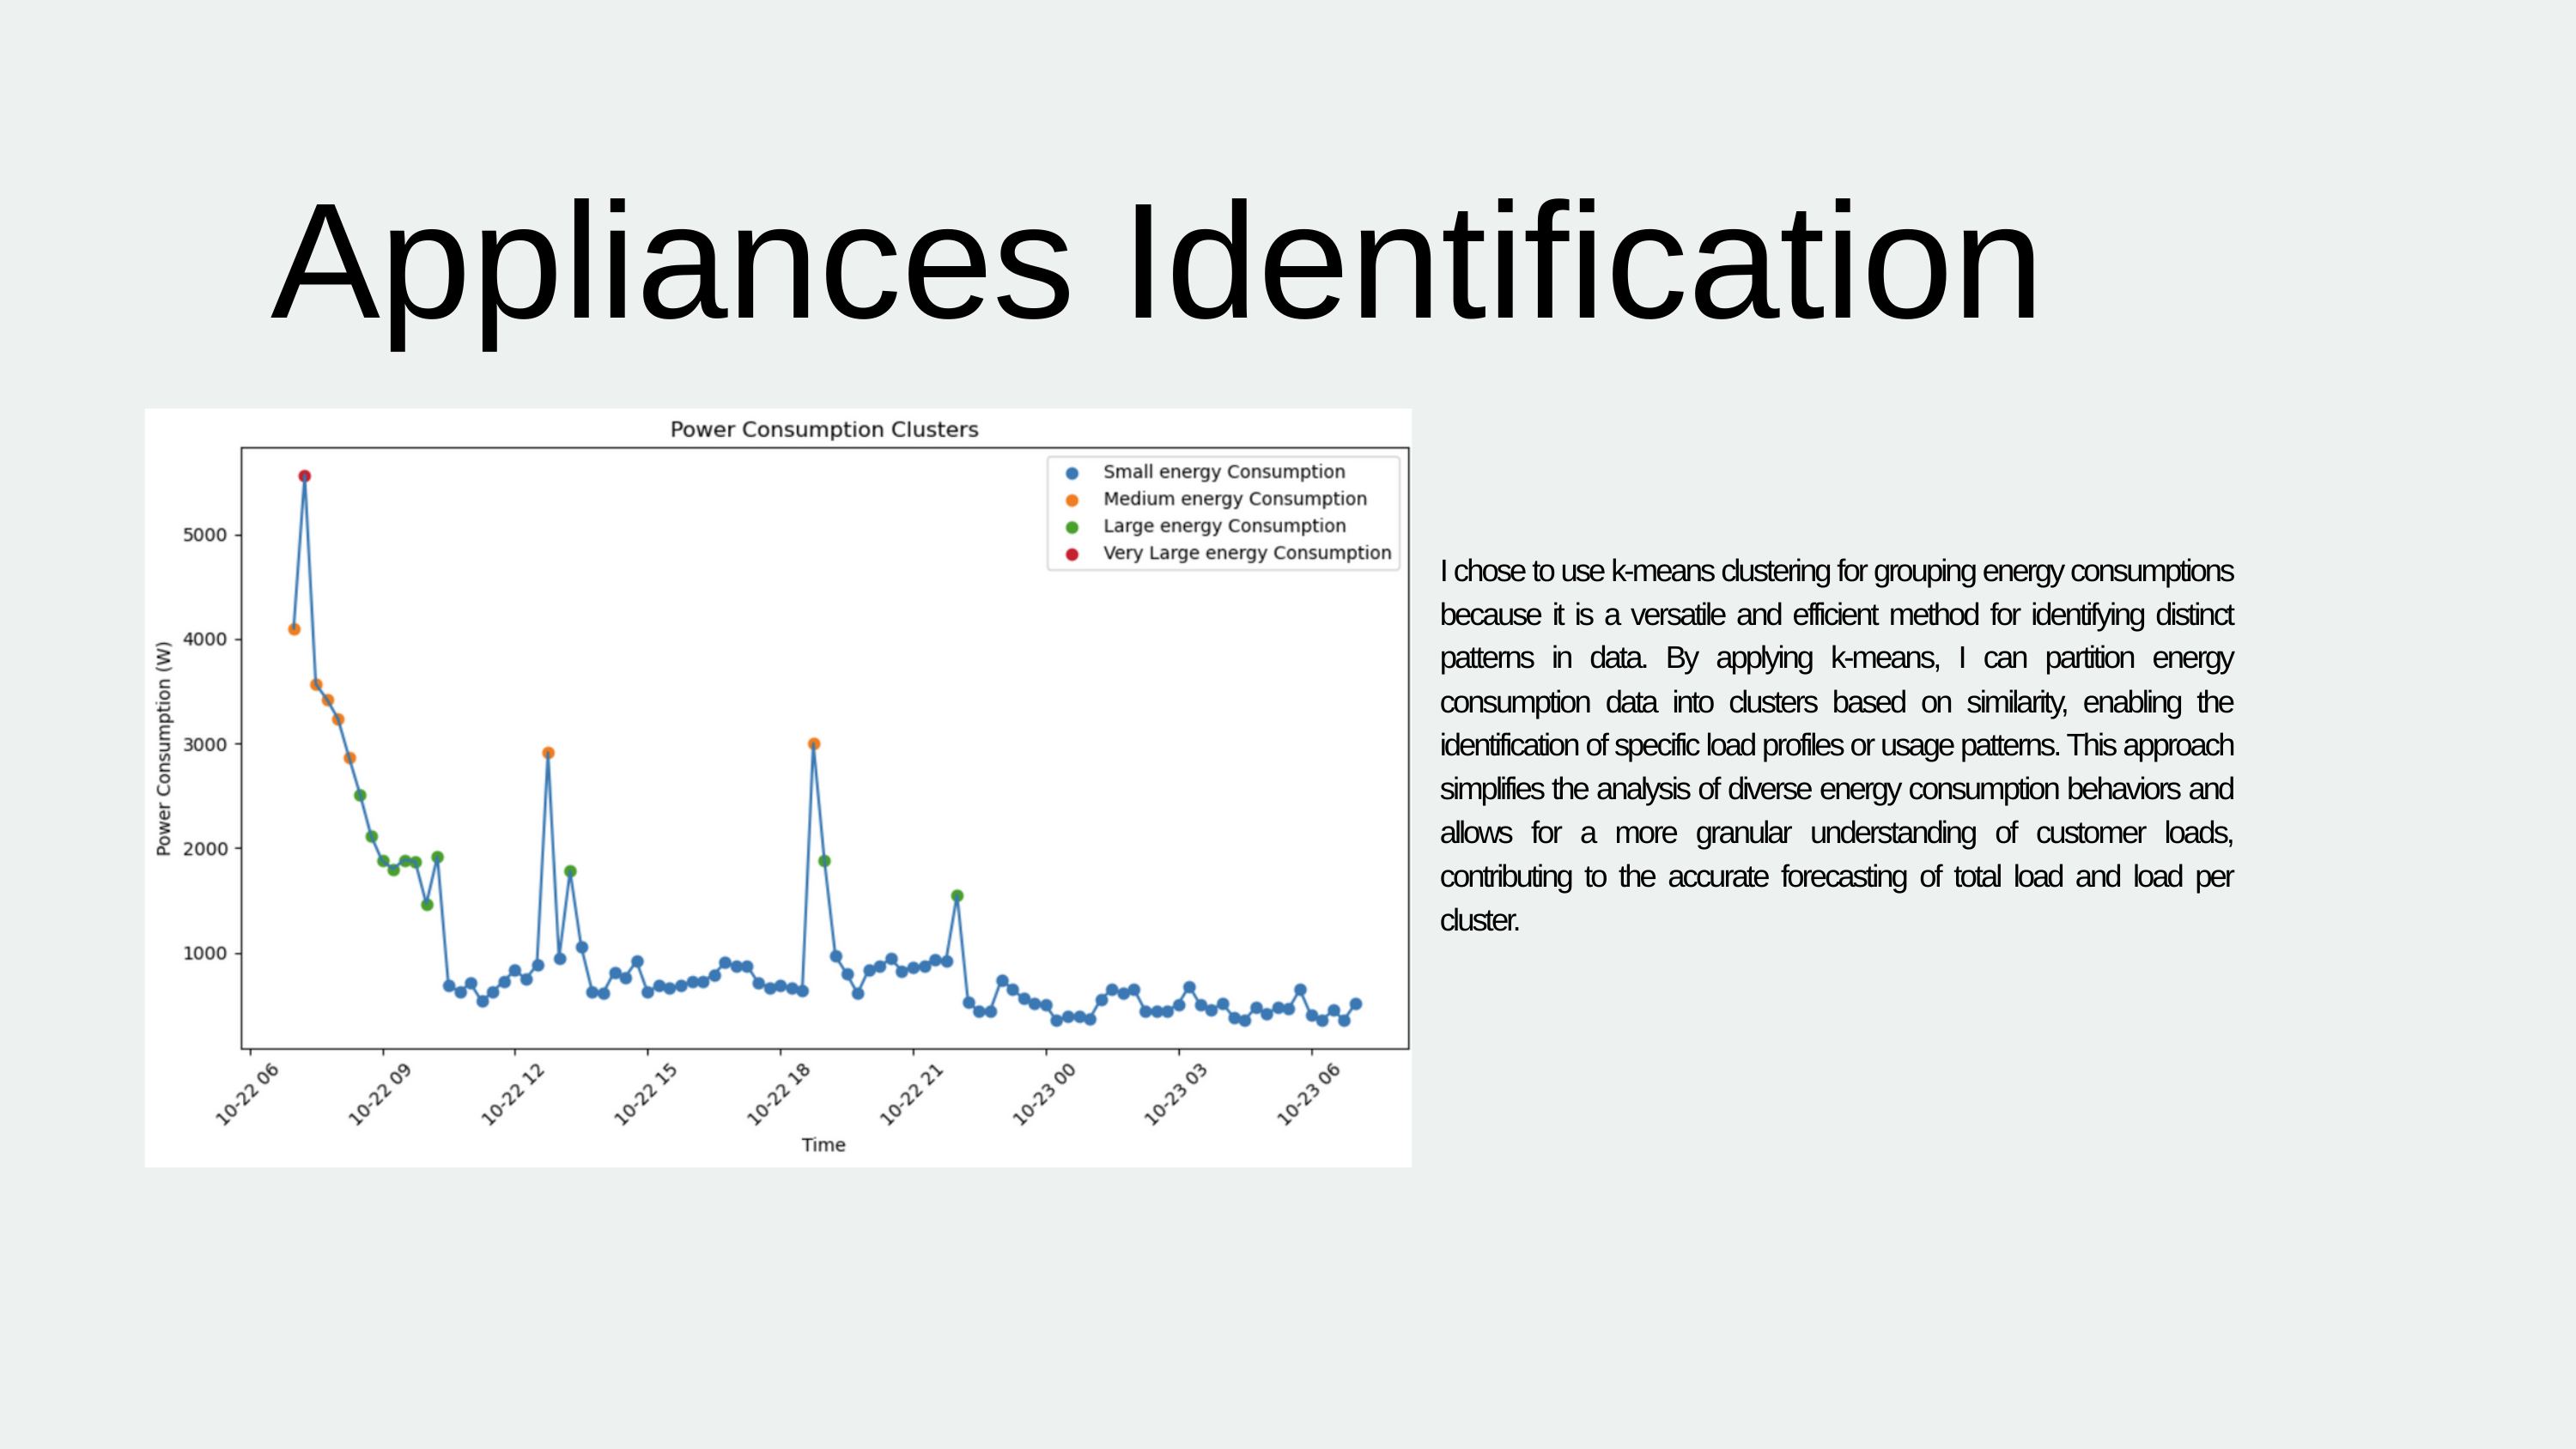

Appliances Identification

I chose to use k-means clustering for grouping energy consumptions because it is a versatile and efficient method for identifying distinct patterns in data. By applying k-means, I can partition energy consumption data into clusters based on similarity, enabling the identification of specific load profiles or usage patterns. This approach simplifies the analysis of diverse energy consumption behaviors and allows for a more granular understanding of customer loads, contributing to the accurate forecasting of total load and load per cluster.